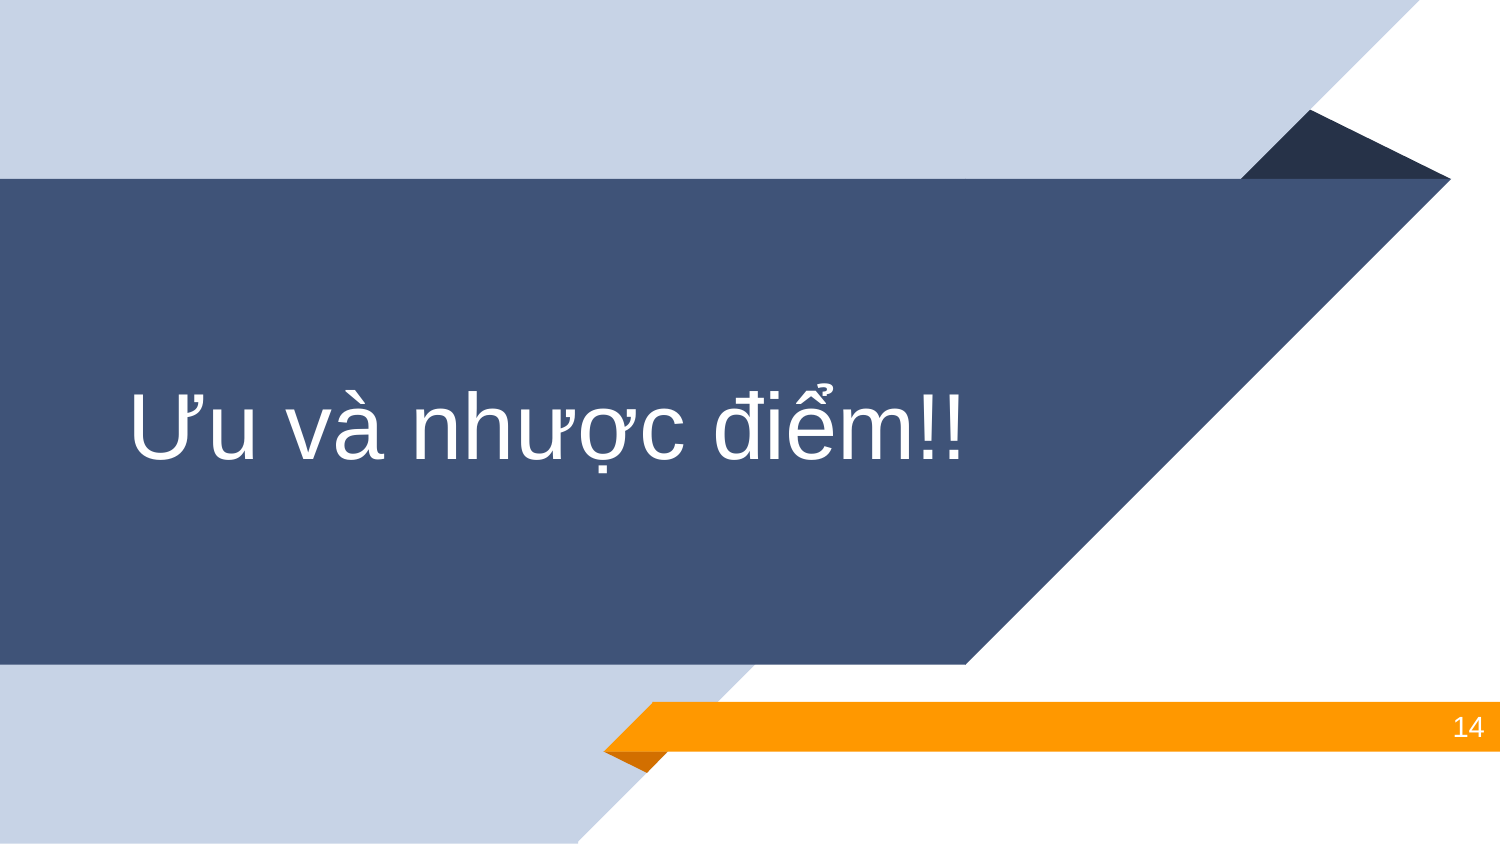

# Ưu và nhược điểm!!
14
15